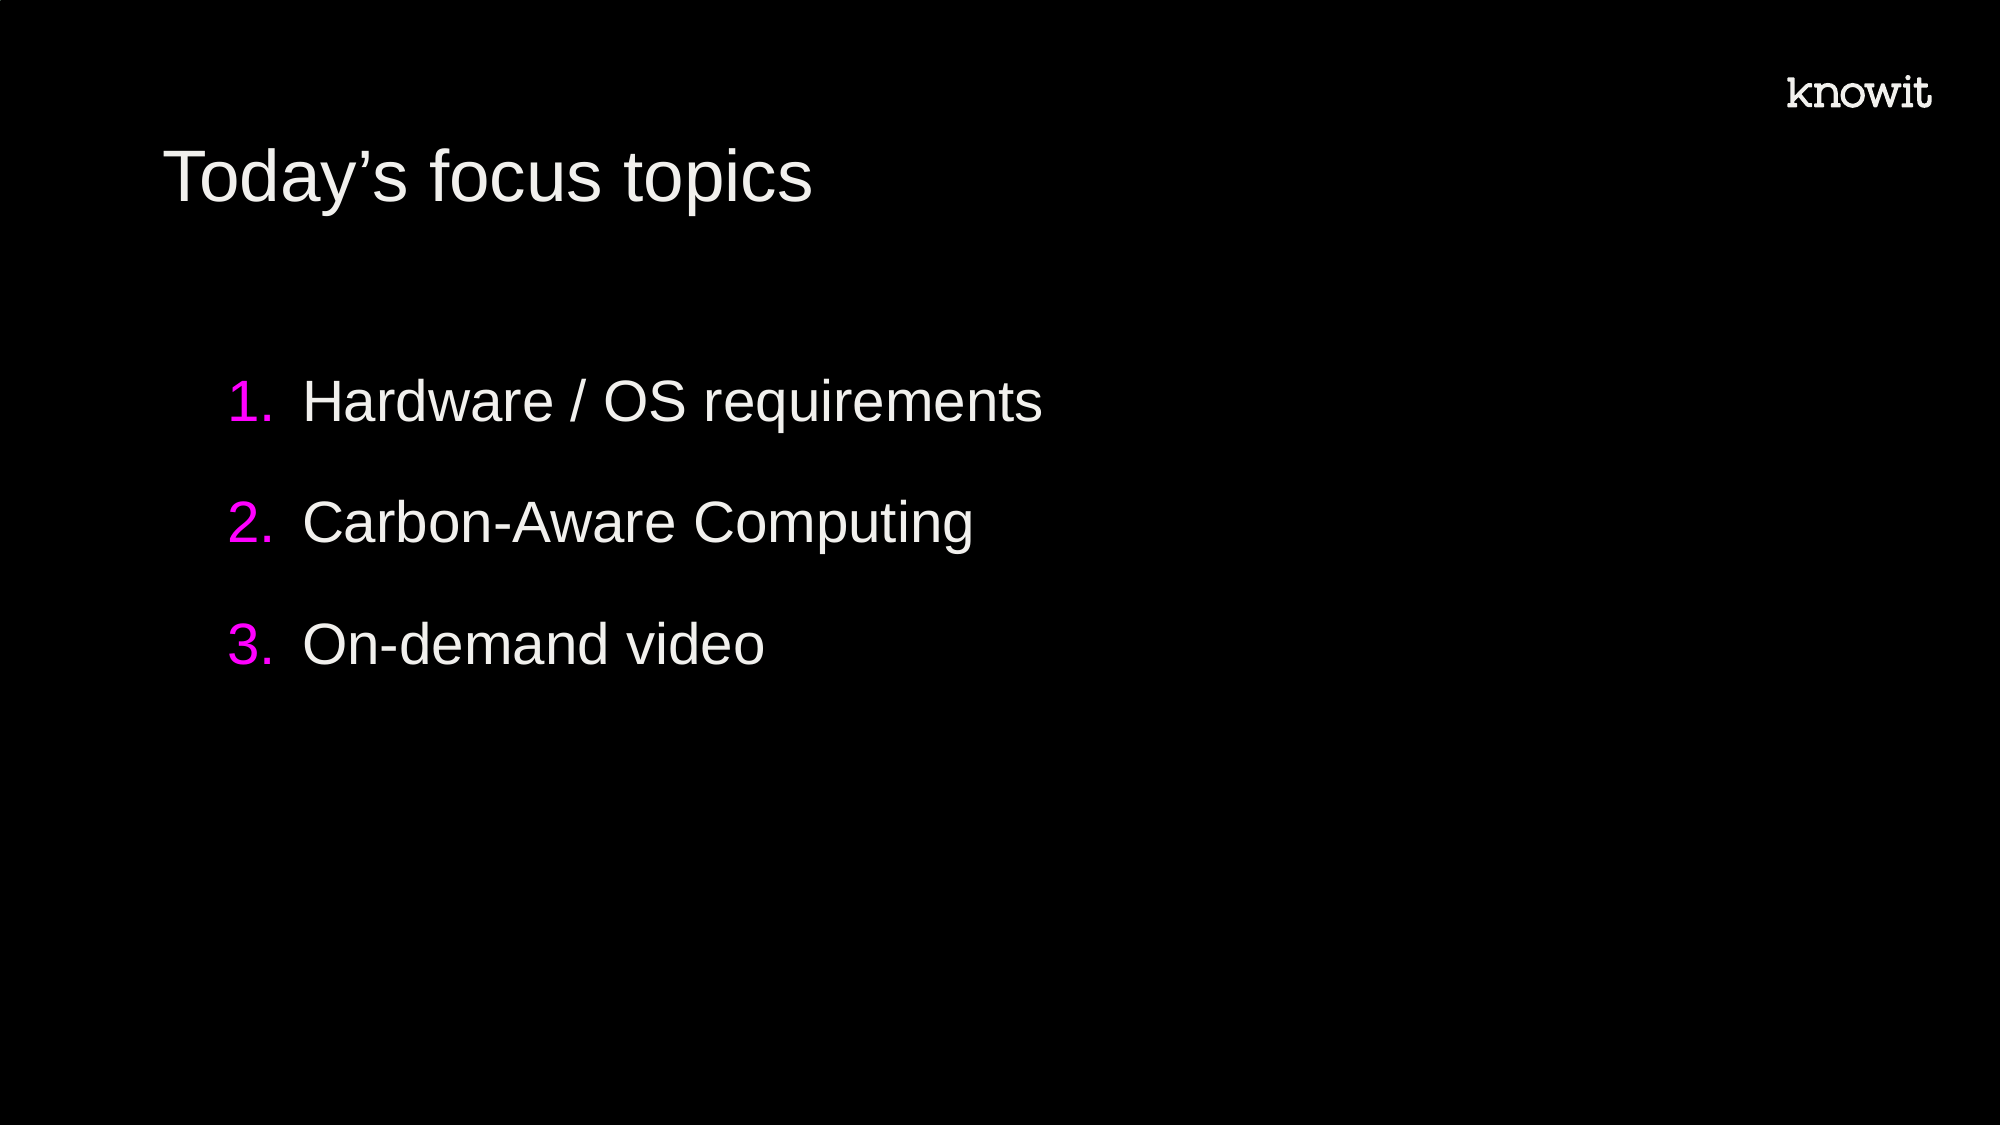

# Today’s focus topics
Hardware / OS requirements
Carbon-Aware Computing
On-demand video